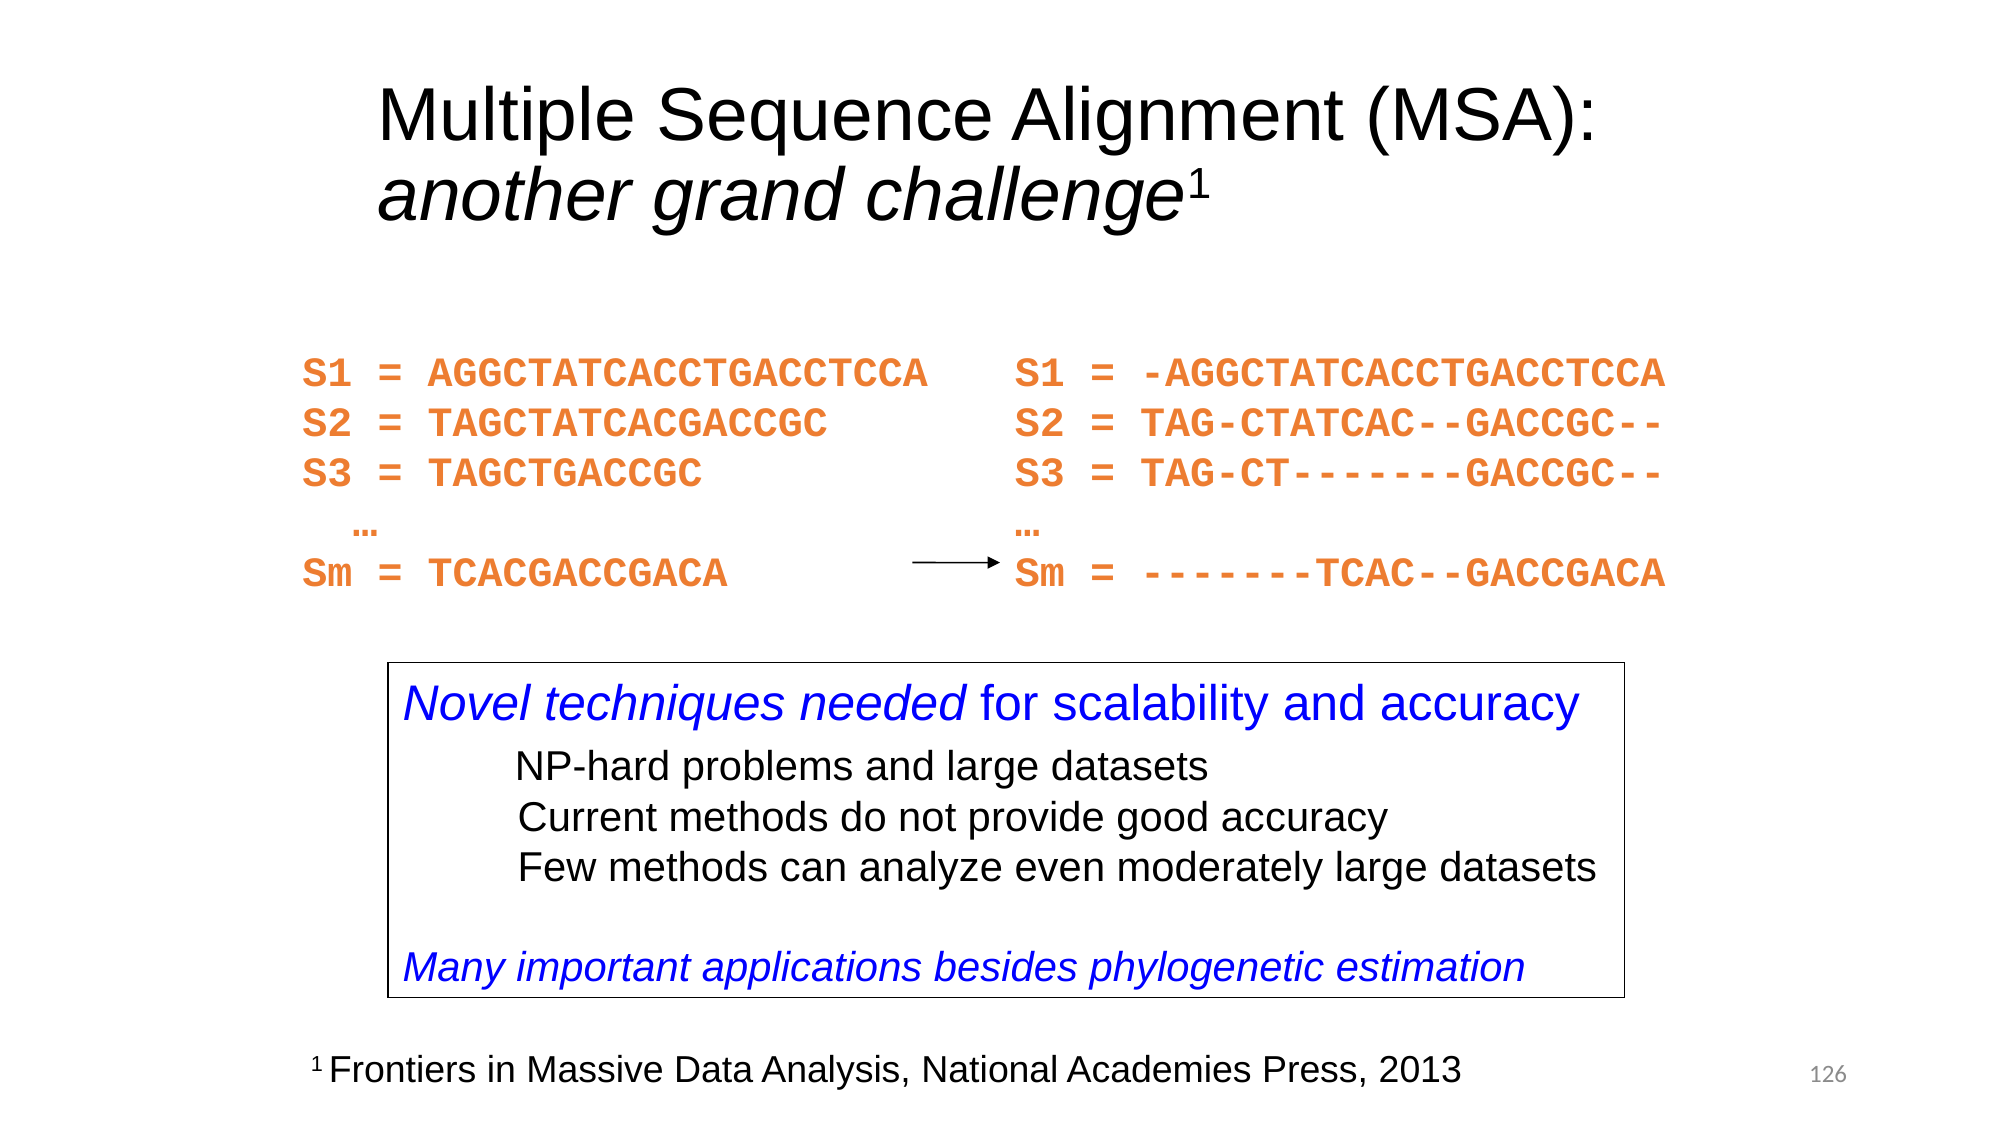

# Multiple Sequence Alignment (MSA): another grand challenge1
S1 = AGGCTATCACCTGACCTCCA
S2 = TAGCTATCACGACCGC
S3 = TAGCTGACCGC
  …
Sm = TCACGACCGACA
S1 = -AGGCTATCACCTGACCTCCA
S2 = TAG-CTATCAC--GACCGC--
S3 = TAG-CT-------GACCGC--
…
Sm = -------TCAC--GACCGACA

Novel techniques needed for scalability and accuracy
        NP-hard problems and large datasets
          Current methods do not provide good accuracy
          Few methods can analyze even moderately large datasets

Many important applications besides phylogenetic estimation
1 Frontiers in Massive Data Analysis, National Academies Press, 2013
126